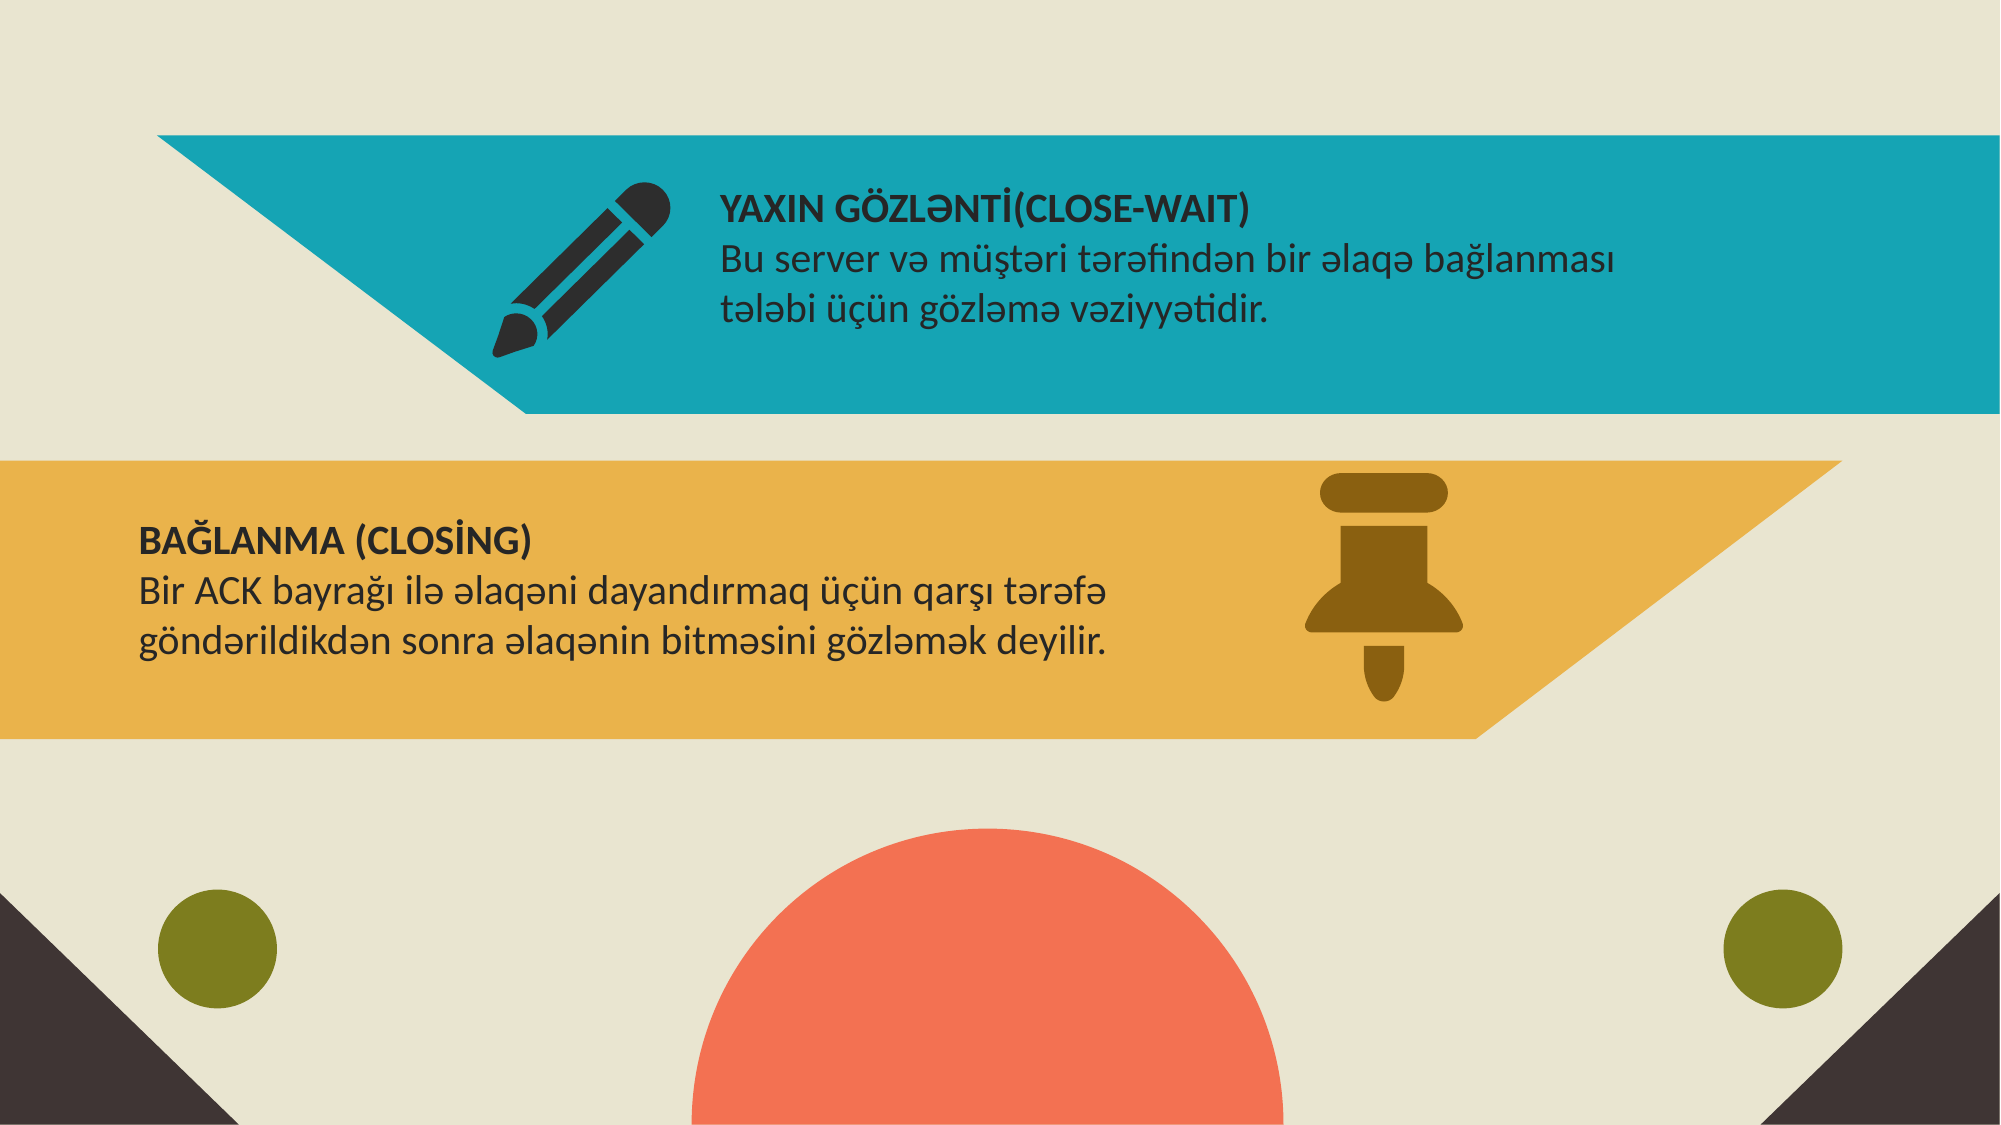

YAXIN GÖZLƏNTİ(CLOSE-WAIT)
Bu server və müştəri tərəfindən bir əlaqə bağlanması tələbi üçün gözləmə vəziyyətidir.

BAĞLANMA (CLOSİNG)
Bir ACK bayrağı ilə əlaqəni dayandırmaq üçün qarşı tərəfə göndərildikdən sonra əlaqənin bitməsini gözləmək deyilir.